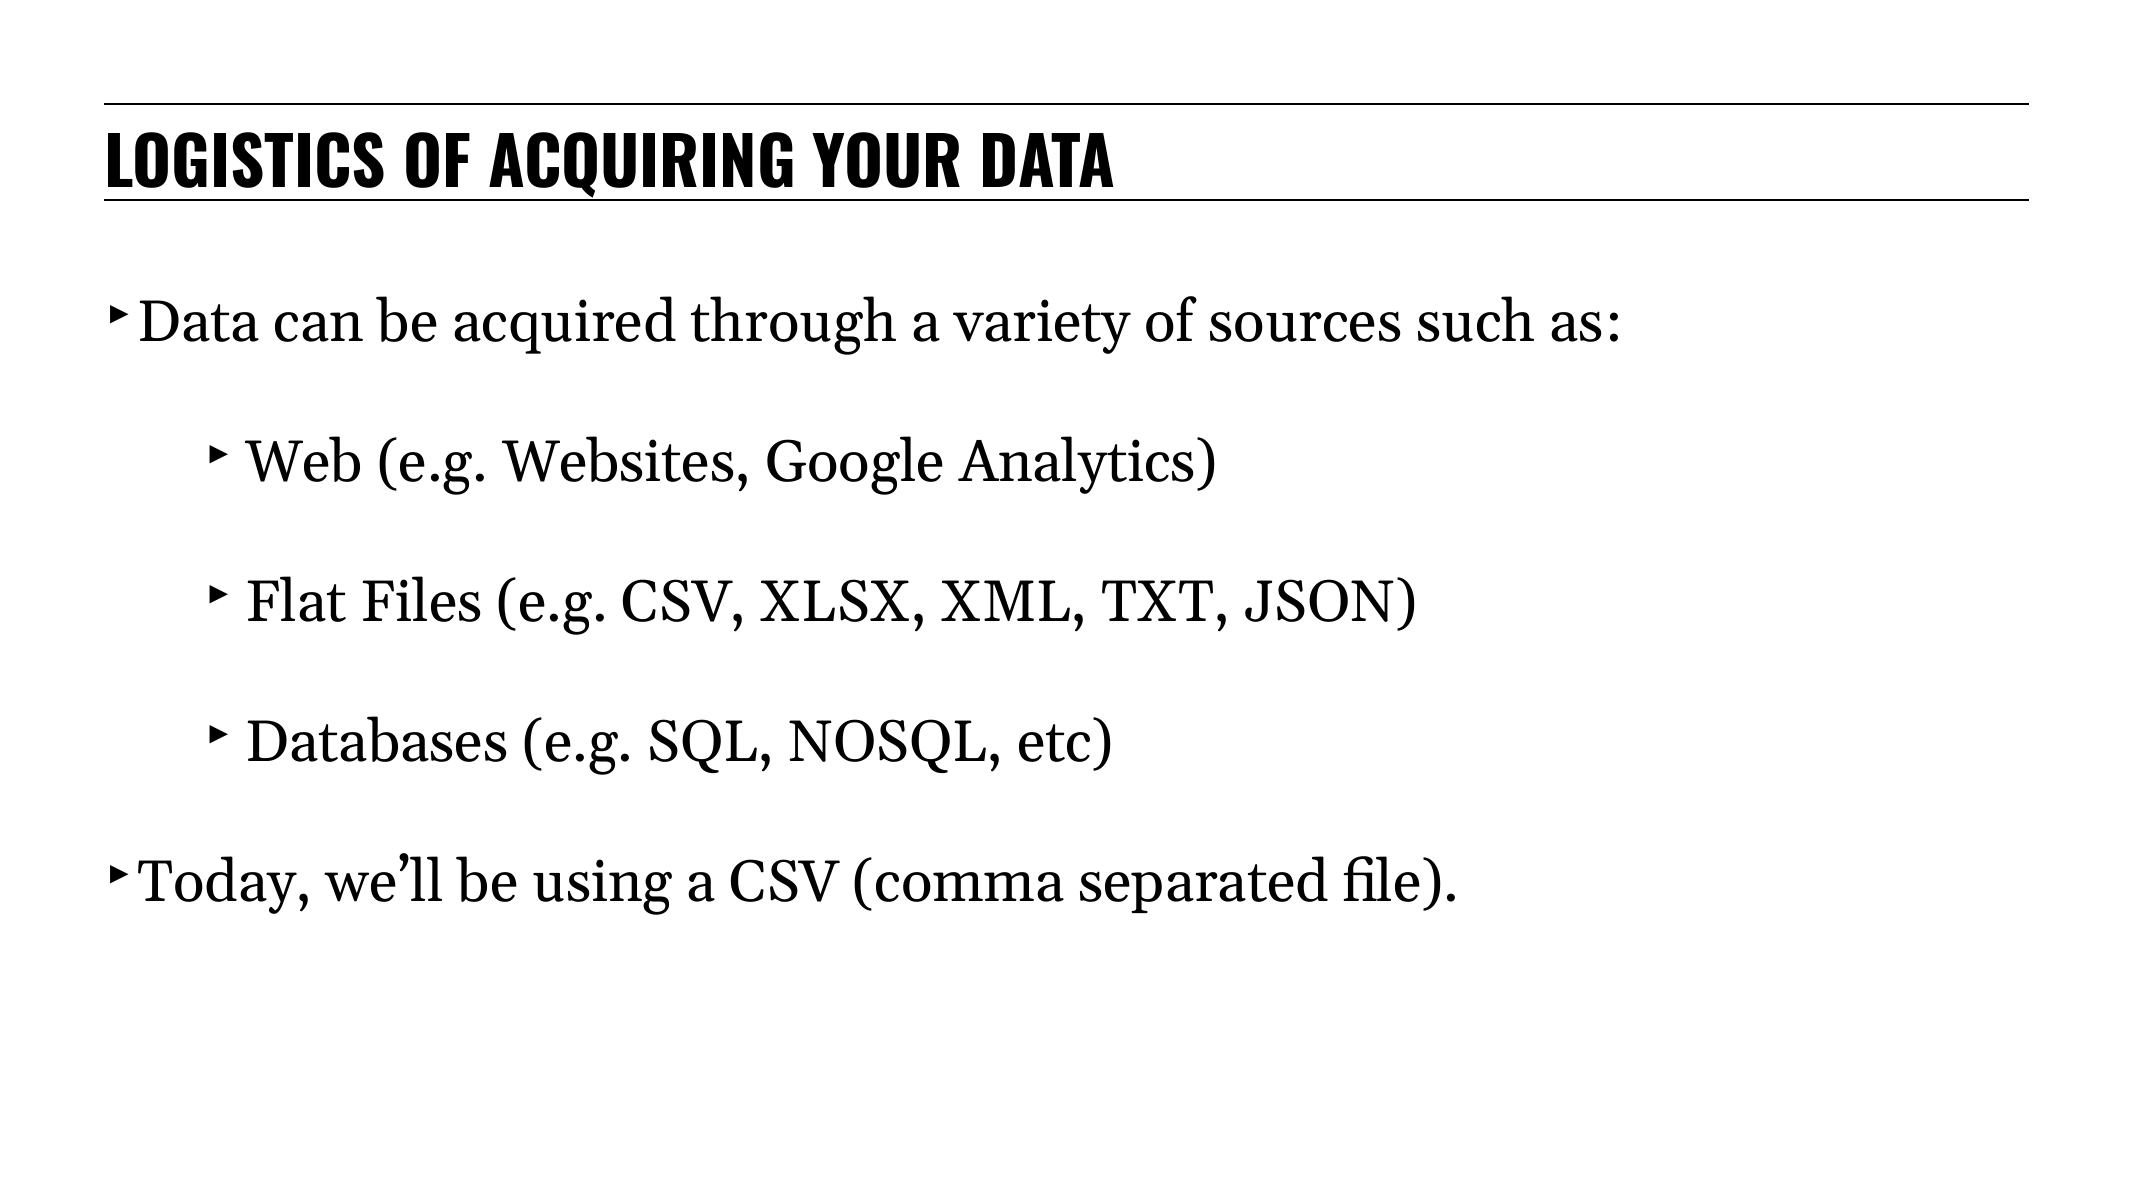

LOGISTICS OF ACQUIRING YOUR DATA

Data can be acquired through a variety of sources such as:

Web (e.g. Websites, Google Analytics)

Flat Files (e.g. CSV, XLSX, XML, TXT, JSON)

Databases (e.g. SQL, NOSQL, etc)

Today, we’ll be using a CSV (comma separated file).